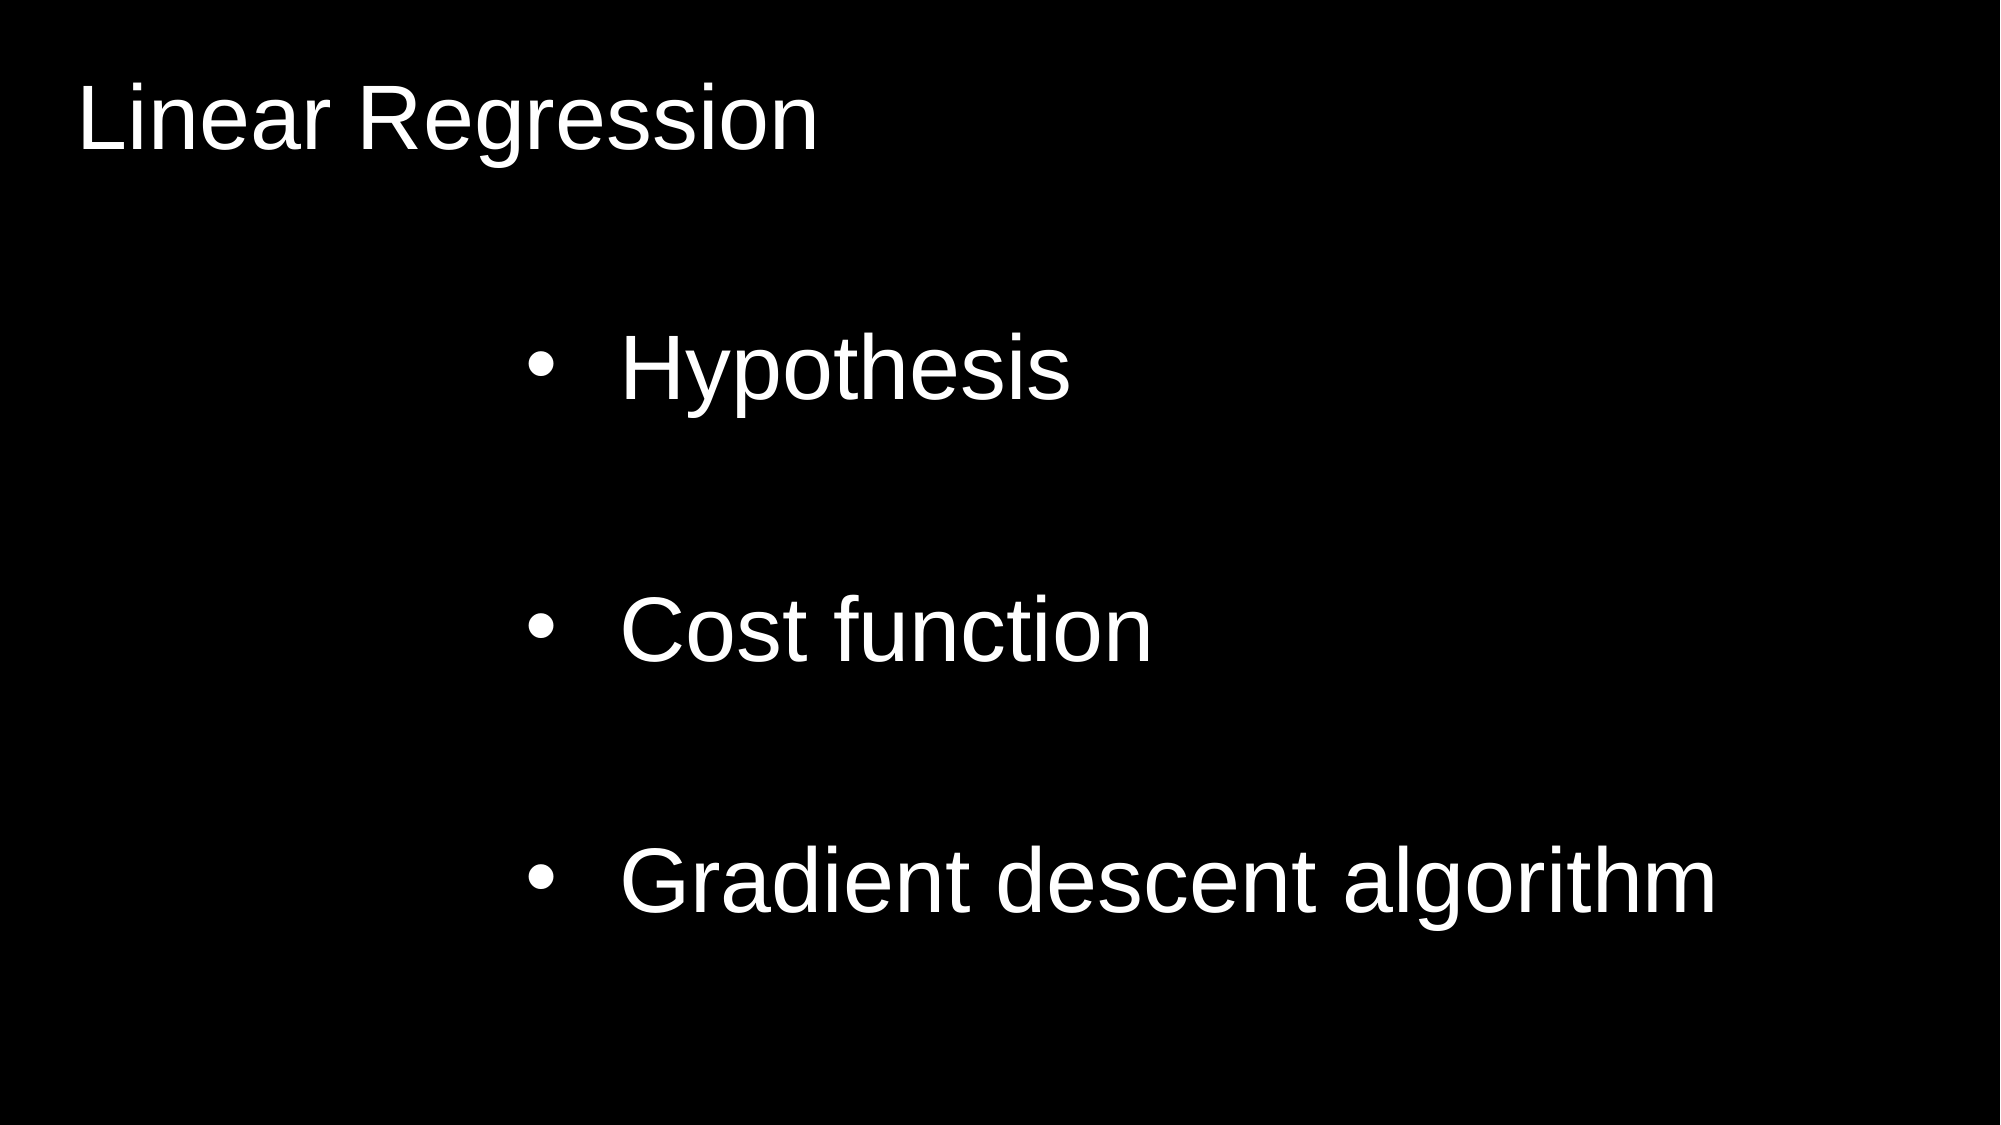

Linear Regression
Hypothesis
Cost function
Gradient descent algorithm